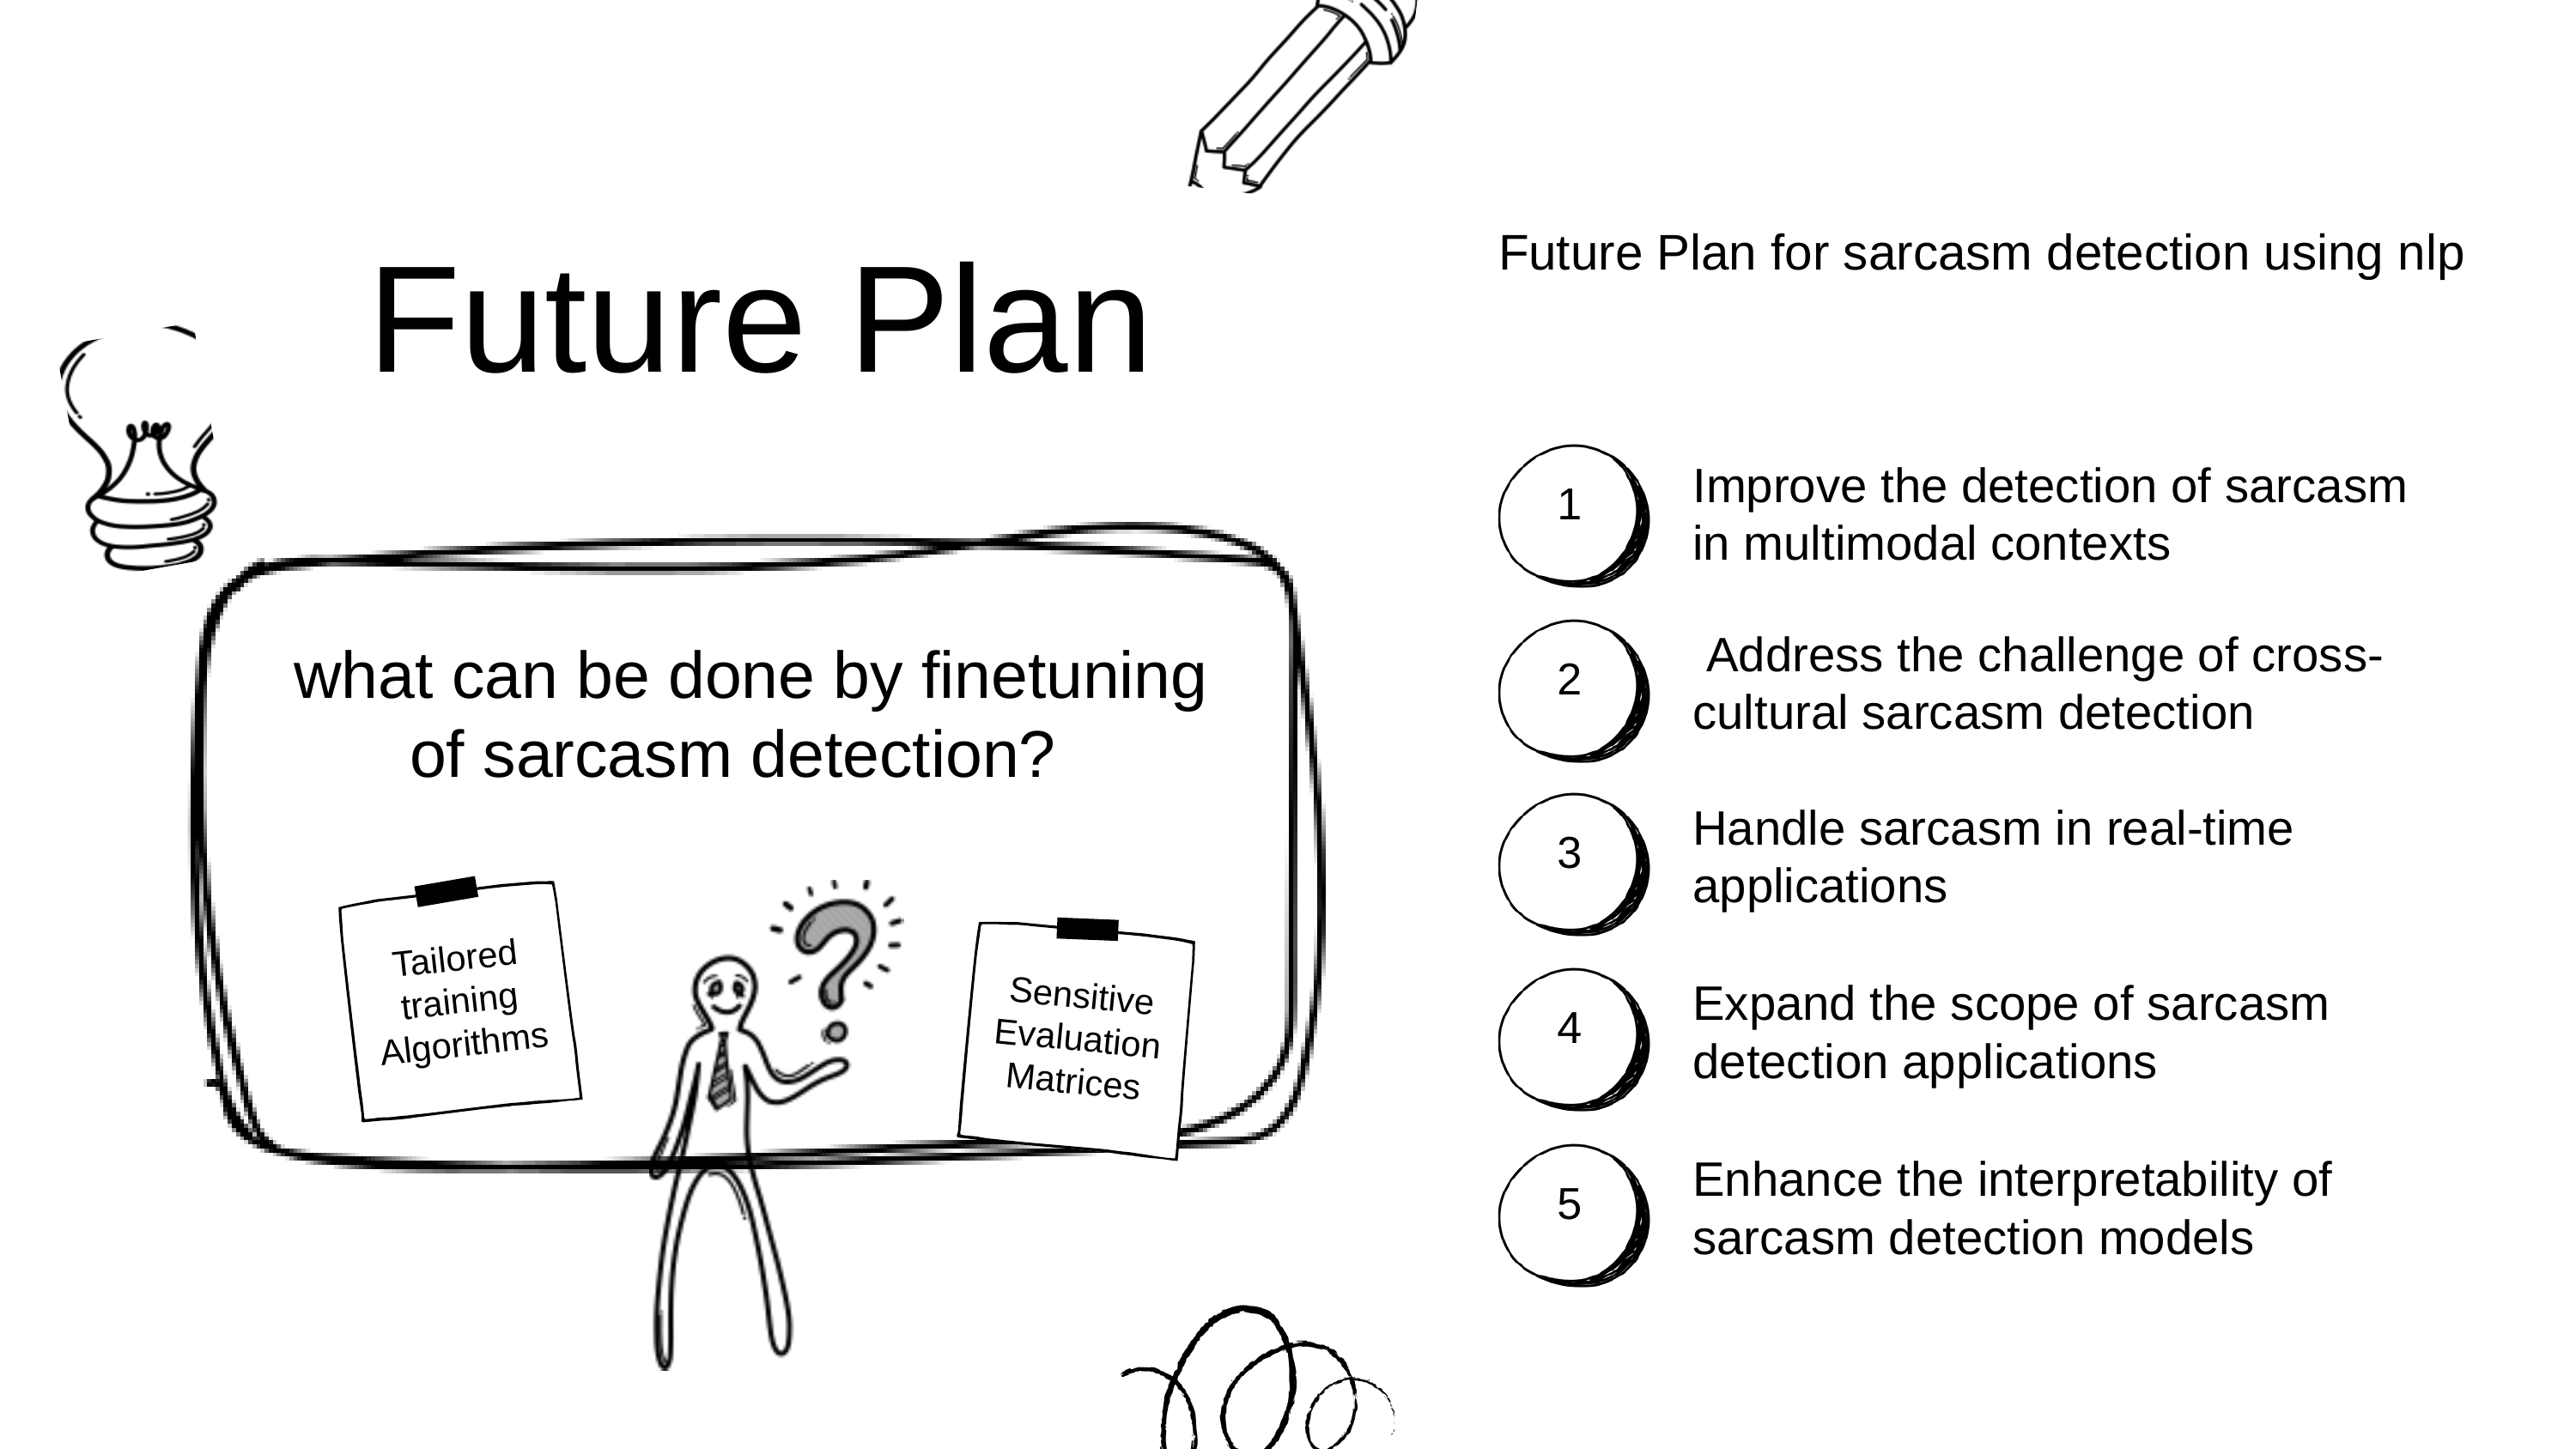

Future Plan for sarcasm detection using nlp

Future Plan

Improve the detection of sarcasm in multimodal contexts
1

 Address the challenge of cross-cultural sarcasm detection
what can be done by finetuning
of sarcasm detection?
2

Handle sarcasm in real-time applications
3

Tailored training Algorithms

Expand the scope of sarcasm detection applications
Sensitive Evaluation Matrices
4

Enhance the interpretability of sarcasm detection models
5